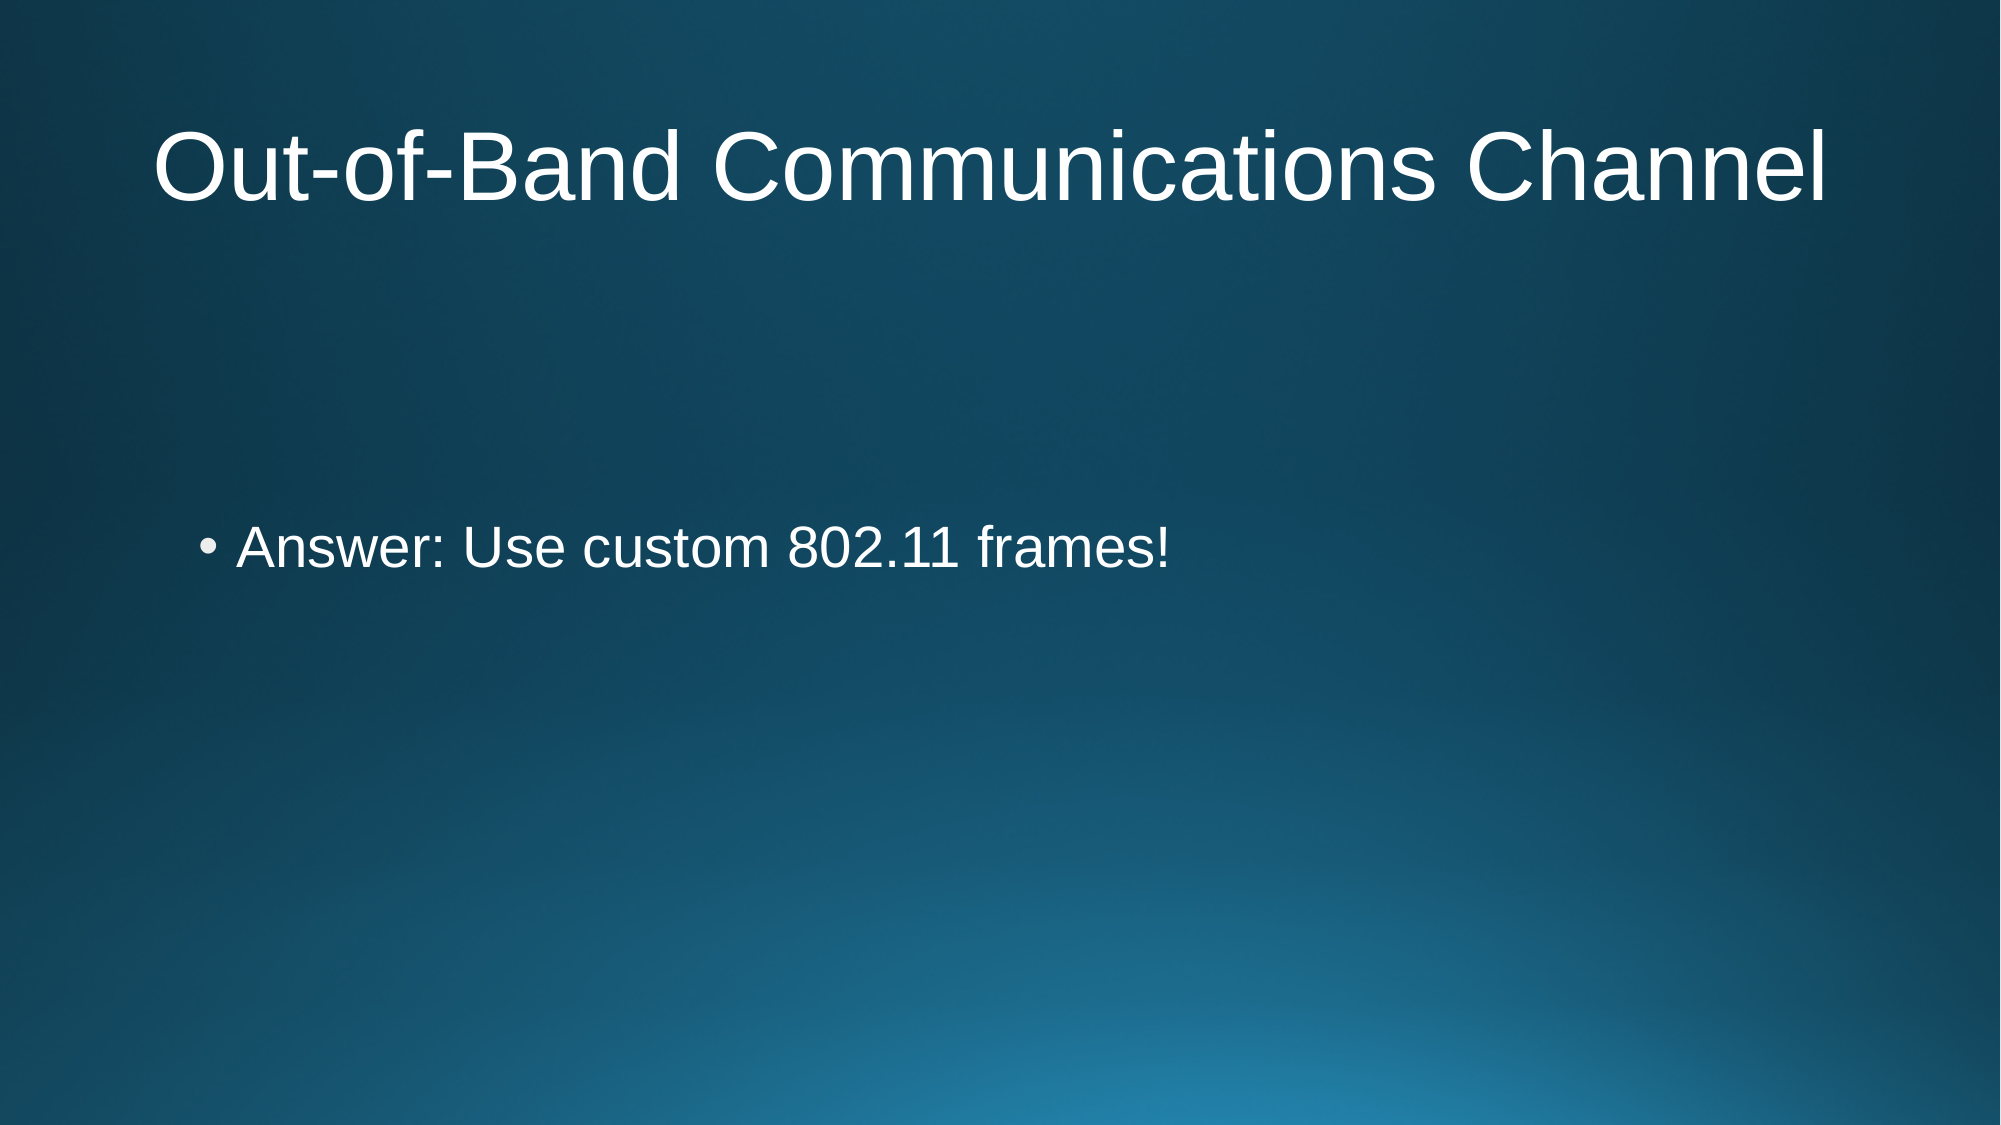

# Out-of-Band Communications Channel
Answer: Use custom 802.11 frames!